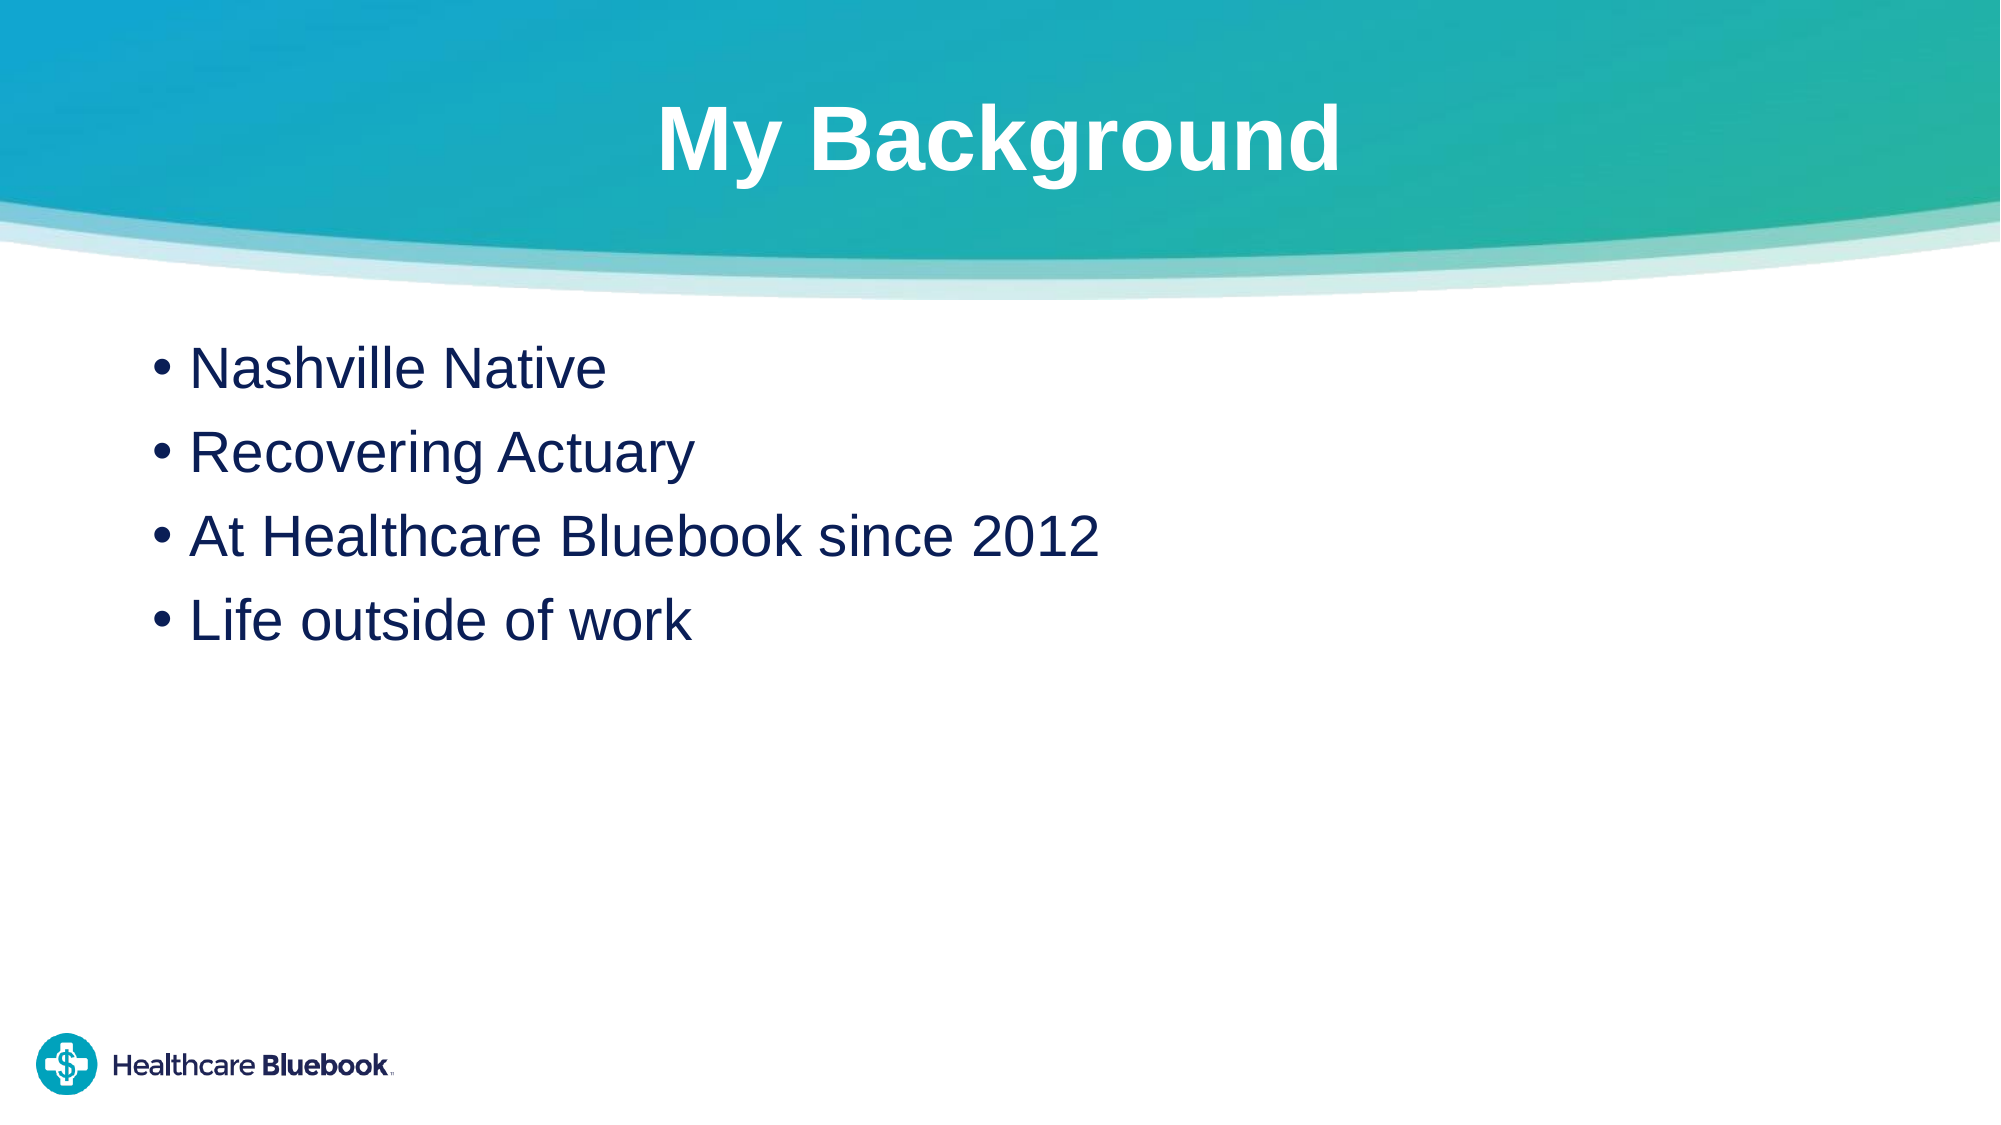

# My Background
Nashville Native
Recovering Actuary
At Healthcare Bluebook since 2012
Life outside of work